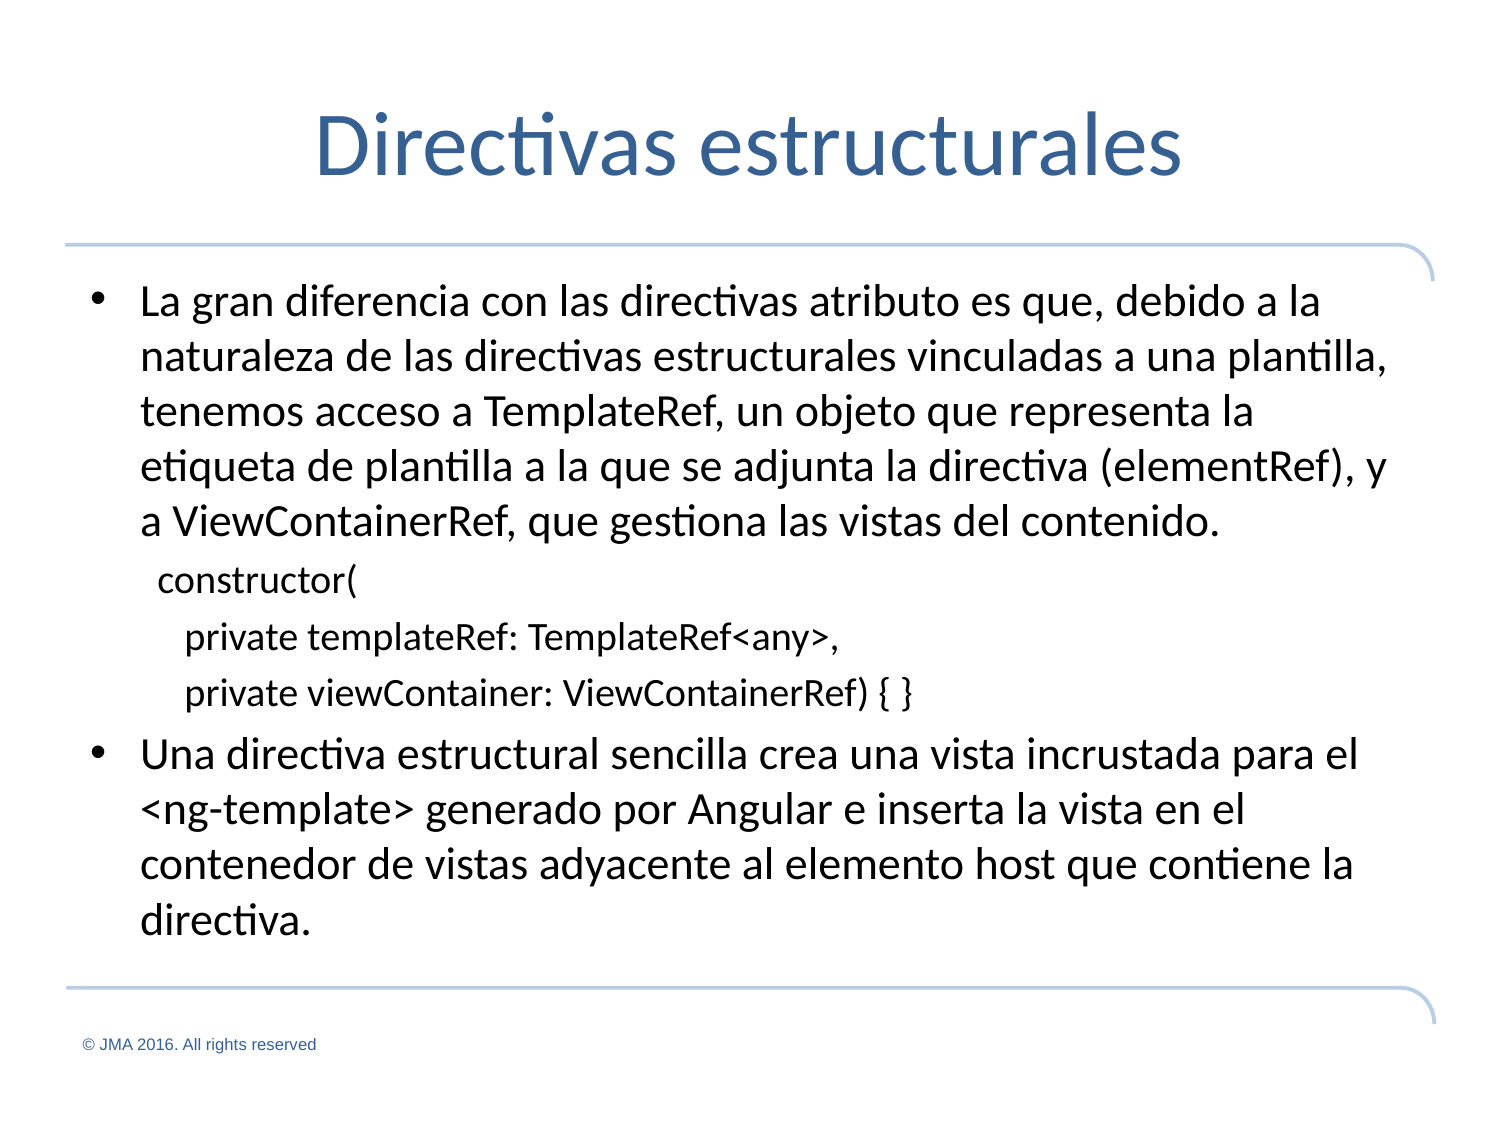

# Directivas estructurales
La gran diferencia con las directivas atributo es que, debido a la naturaleza de las directivas estructurales vinculadas a una plantilla, tenemos acceso a TemplateRef, un objeto que representa la etiqueta de plantilla a la que se adjunta la directiva (elementRef), y a ViewContainerRef, que gestiona las vistas del contenido.
 constructor(
    private templateRef: TemplateRef<any>,
    private viewContainer: ViewContainerRef) { }
Una directiva estructural sencilla crea una vista incrustada para el <ng-template> generado por Angular e inserta la vista en el contenedor de vistas adyacente al elemento host que contiene la directiva.